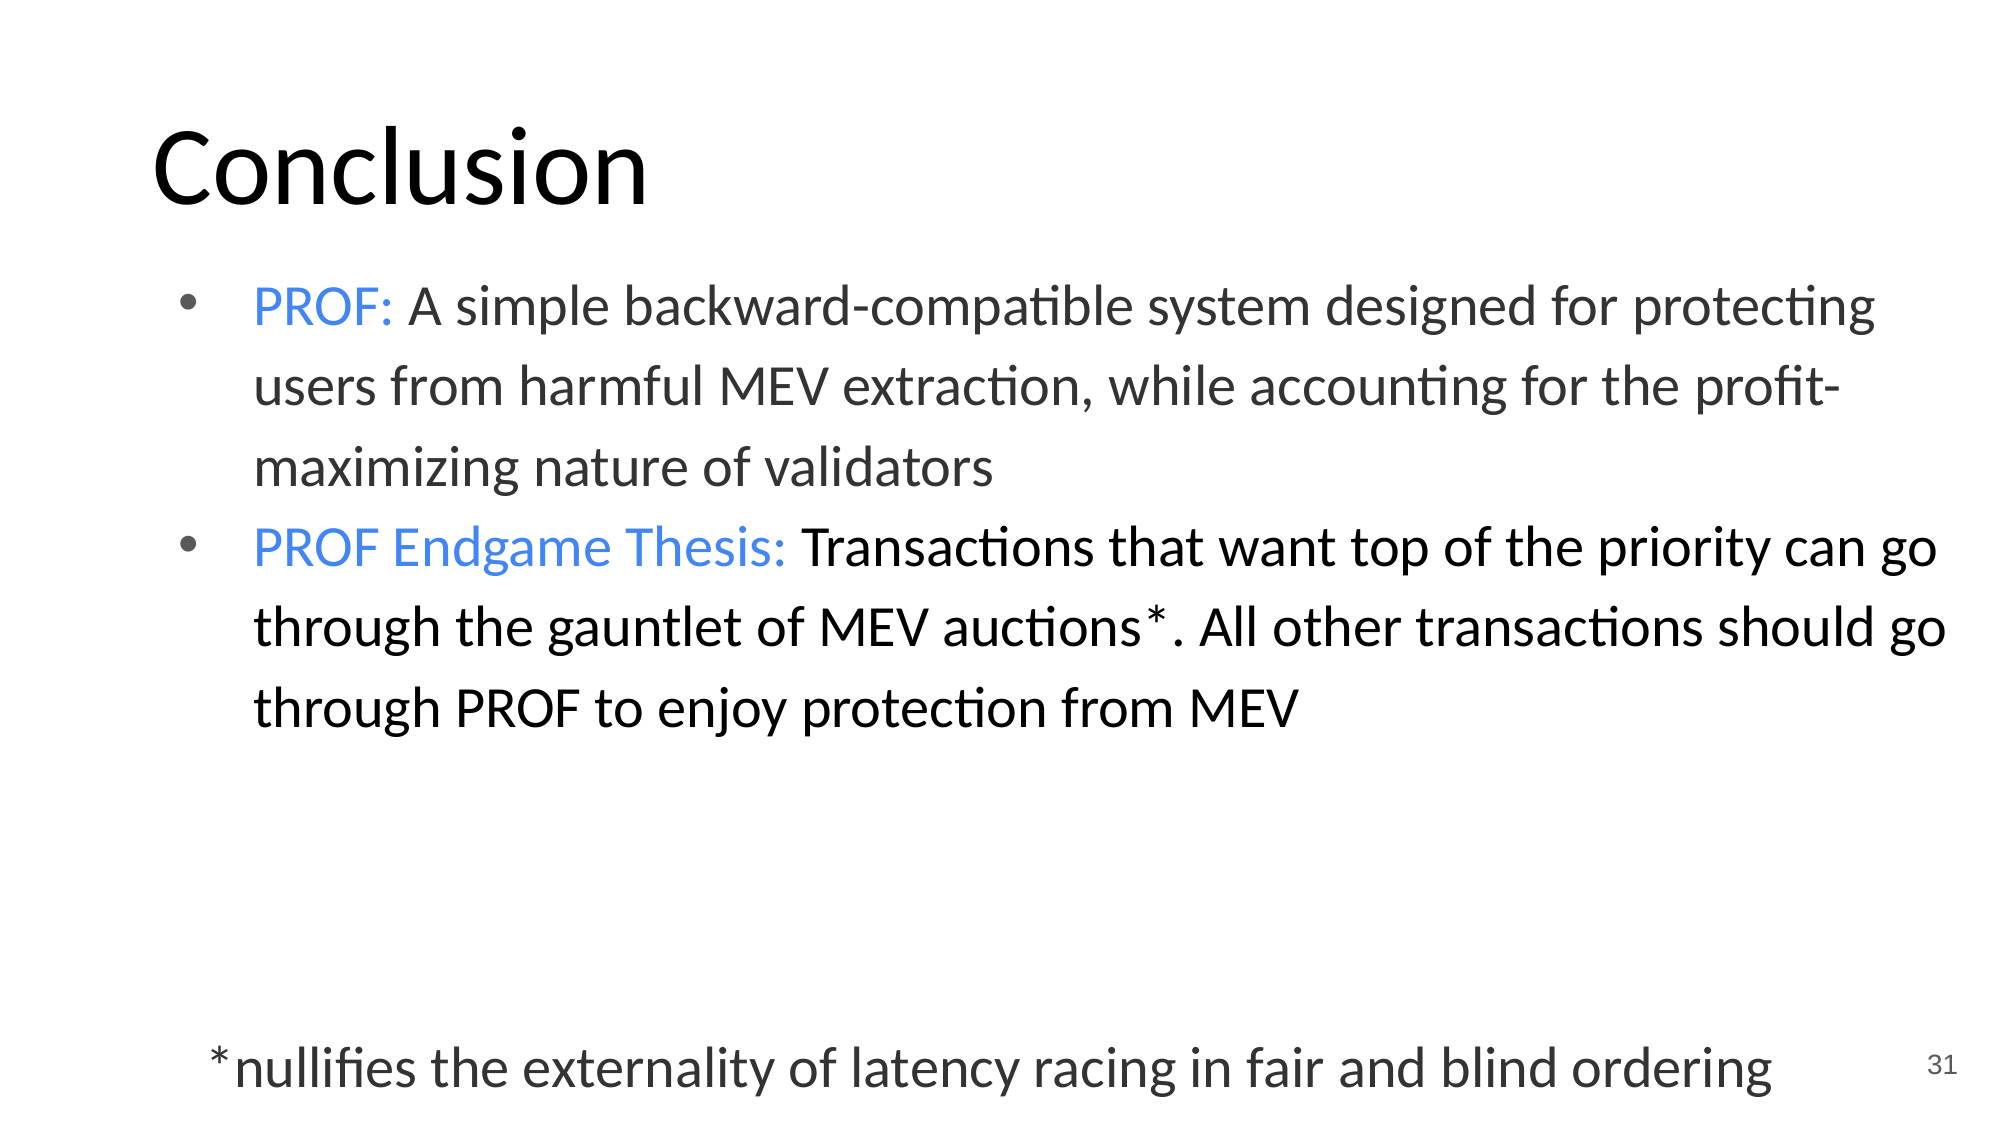

Conclusion
PROF: A simple backward-compatible system designed for protecting users from harmful MEV extraction, while accounting for the profit-maximizing nature of validators
PROF Endgame Thesis: Transactions that want top of the priority can go through the gauntlet of MEV auctions*. All other transactions should go through PROF to enjoy protection from MEV

*nullifies the externality of latency racing in fair and blind ordering
31